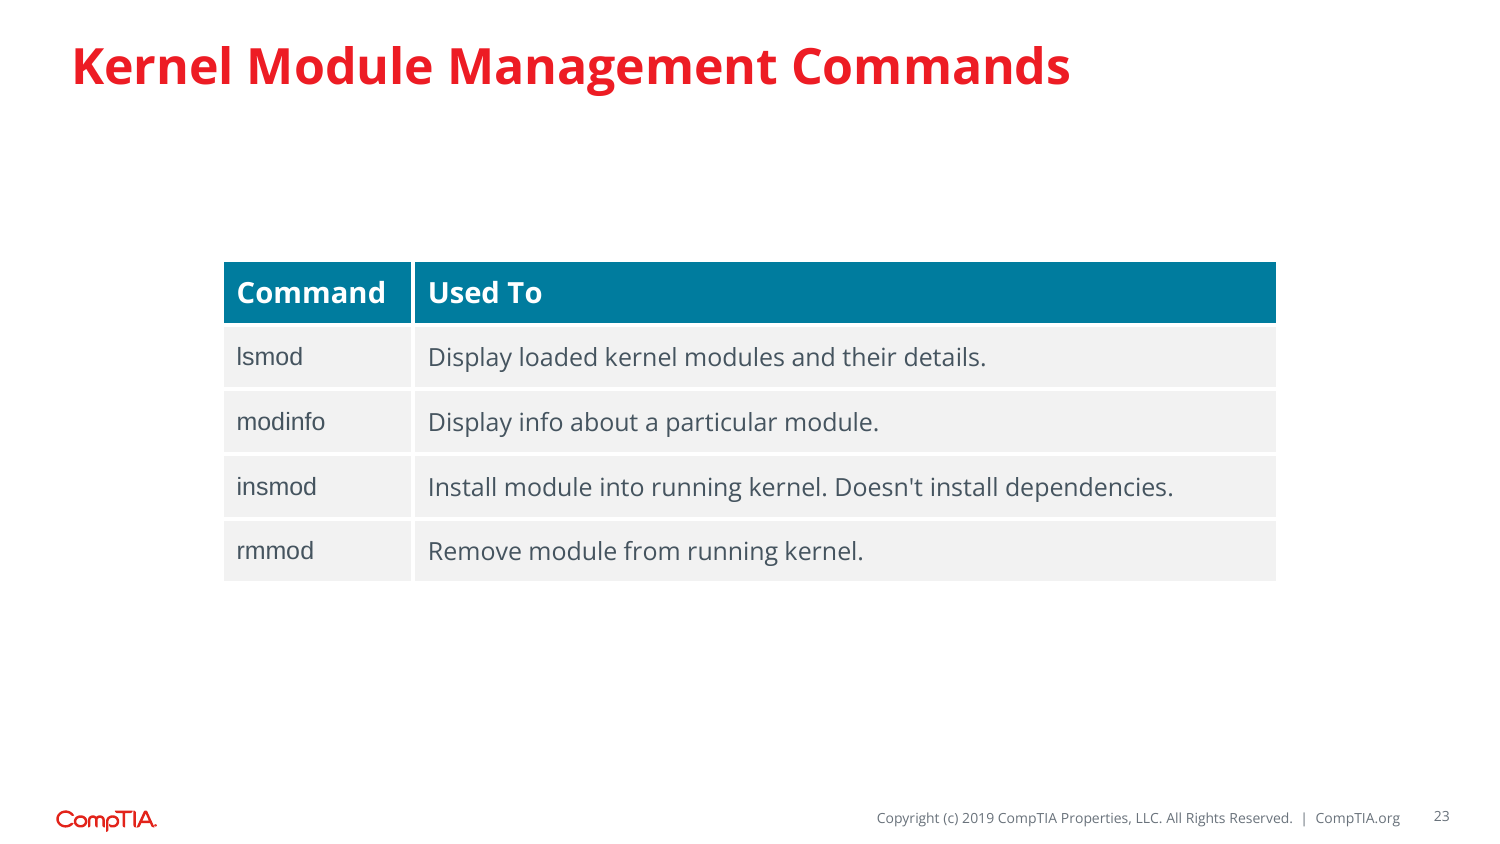

# Kernel Module Management Commands
| Command | Used To |
| --- | --- |
| lsmod | Display loaded kernel modules and their details. |
| modinfo | Display info about a particular module. |
| insmod | Install module into running kernel. Doesn't install dependencies. |
| rmmod | Remove module from running kernel. |
23